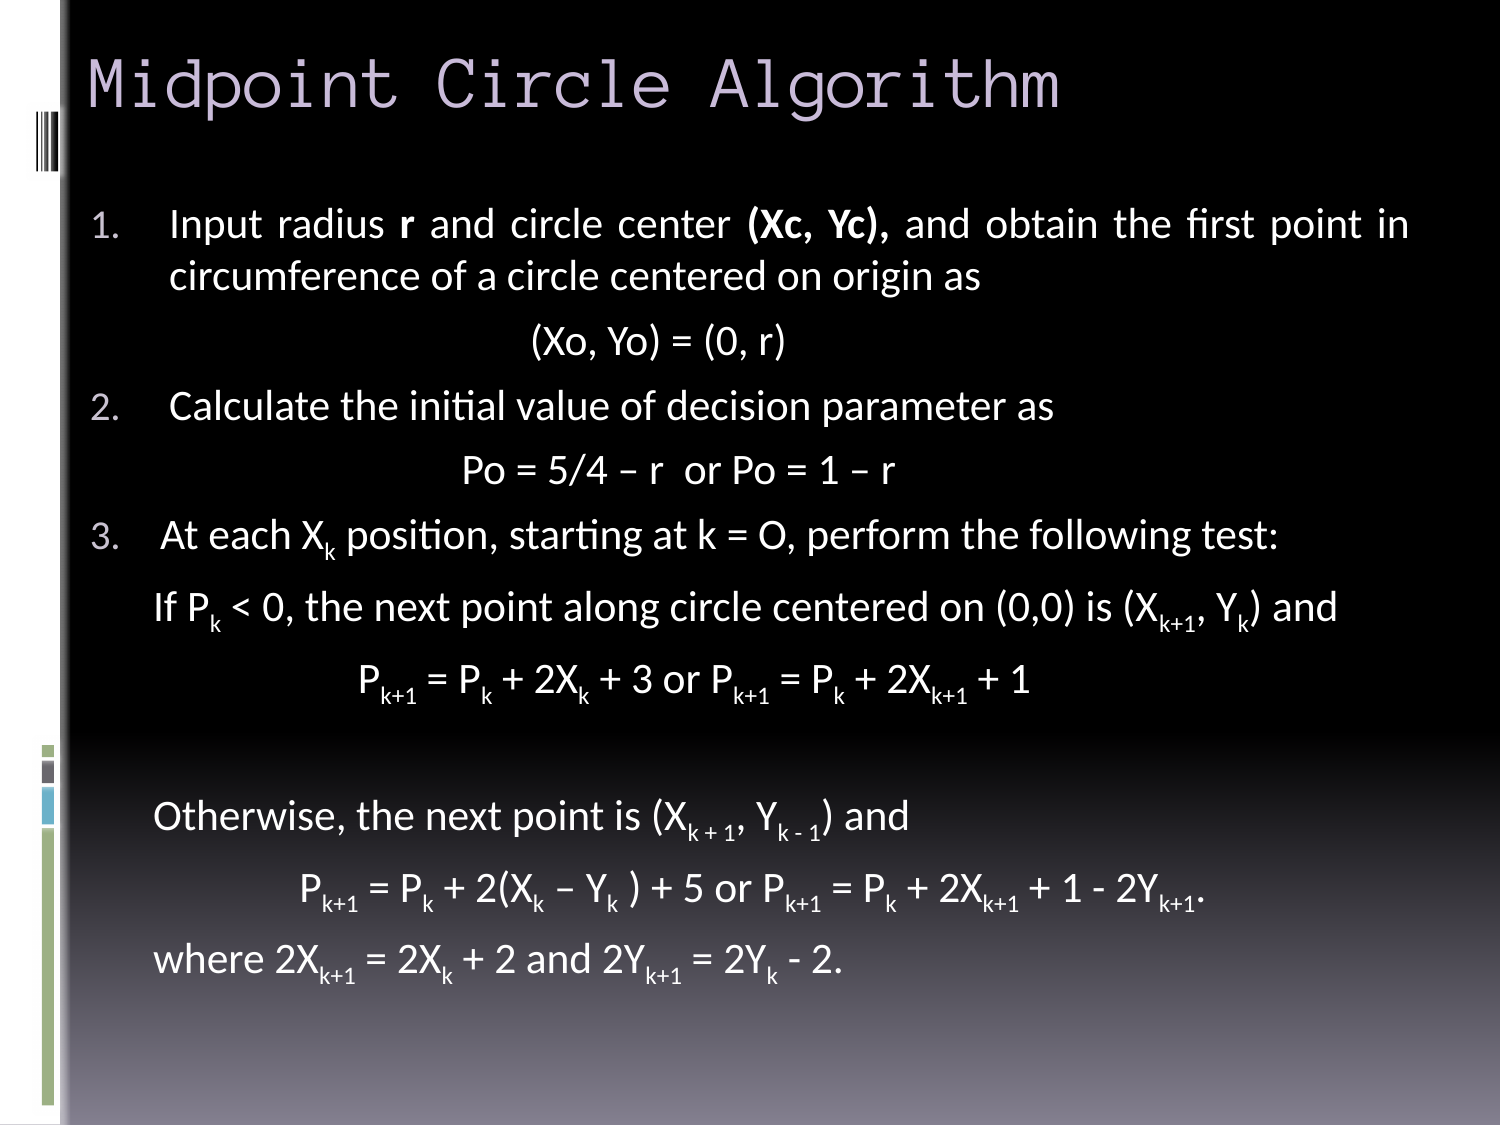

# Midpoint Circle Algorithm
Input radius r and circle center (Xc, Yc), and obtain the first point in circumference of a circle centered on origin as
	                                     (Xo, Yo) = (0, r)
Calculate the initial value of decision parameter as
	                              Po = 5/4 – r  or Po = 1 – r
At each Xk position, starting at k = O, perform the following test:
	If Pk < 0, the next point along circle centered on (0,0) is (Xk+1, Yk) and
	                     Pk+1 = Pk + 2Xk + 3 or Pk+1 = Pk + 2Xk+1 + 1

	Otherwise, the next point is (Xk + 1, Yk - 1) and
	               Pk+1 = Pk + 2(Xk – Yk ) + 5 or Pk+1 = Pk + 2Xk+1 + 1 - 2Yk+1.
	where 2Xk+1 = 2Xk + 2 and 2Yk+1 = 2Yk - 2.